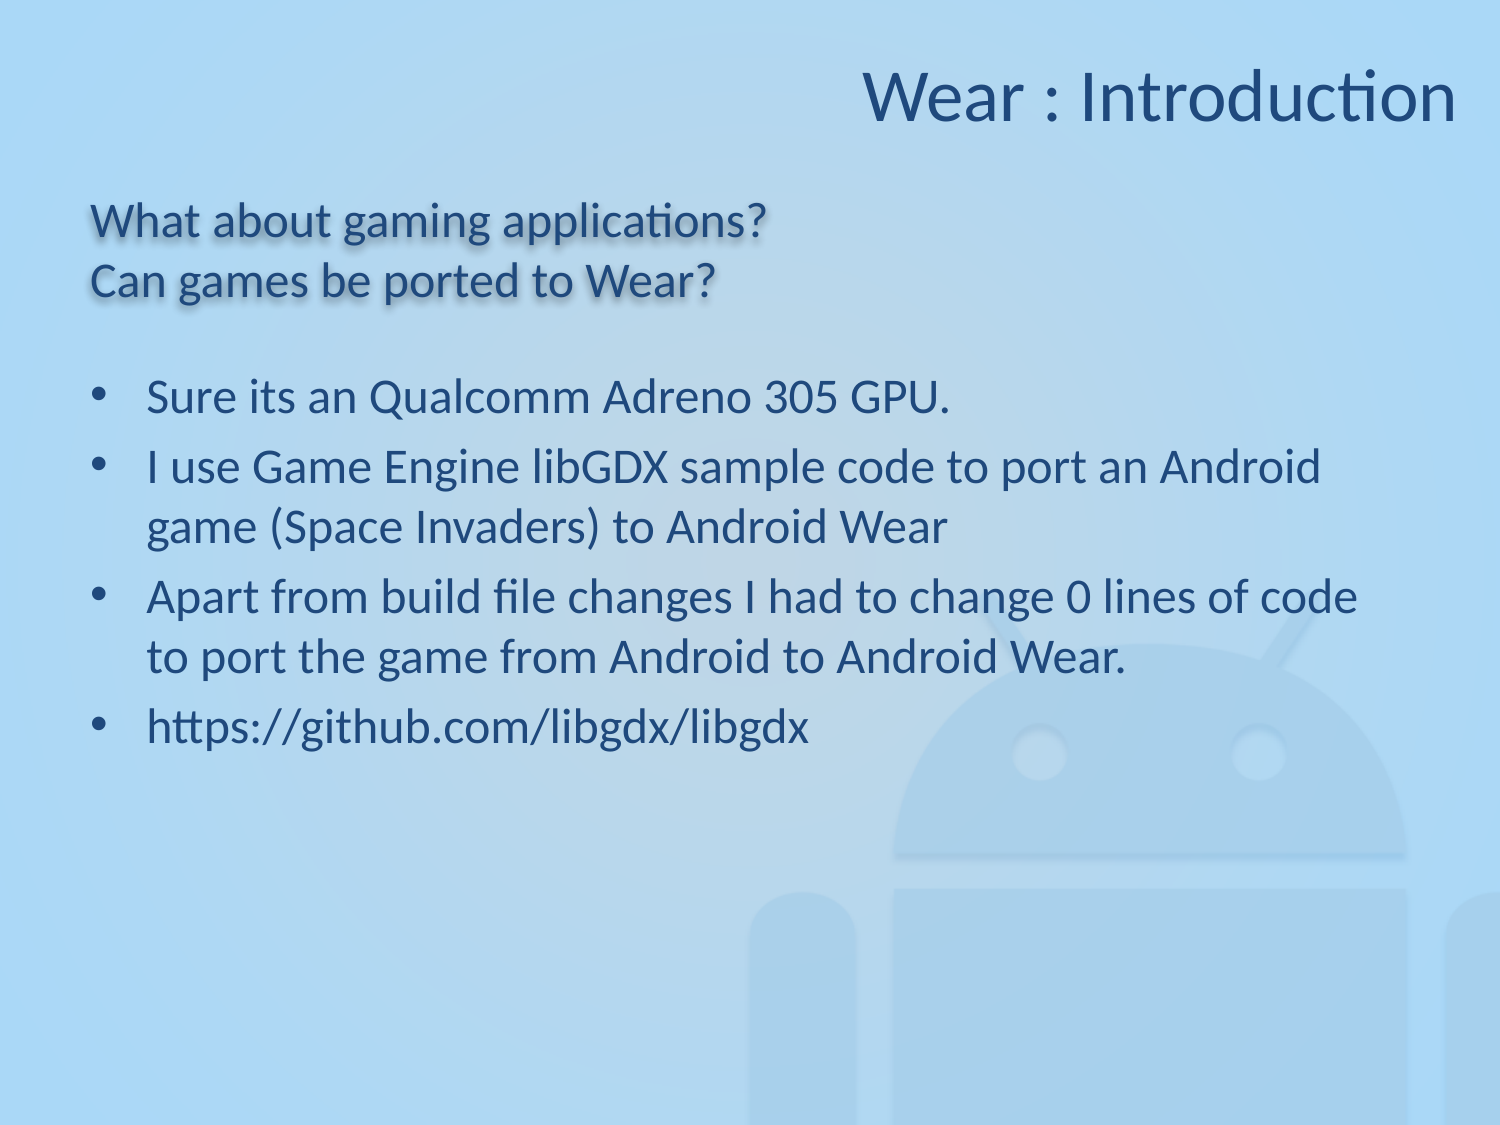

Wear : Introduction
# What about gaming applications? Can games be ported to Wear?
Sure its an Qualcomm Adreno 305 GPU.
I use Game Engine libGDX sample code to port an Android game (Space Invaders) to Android Wear
Apart from build file changes I had to change 0 lines of code to port the game from Android to Android Wear.
https://github.com/libgdx/libgdx